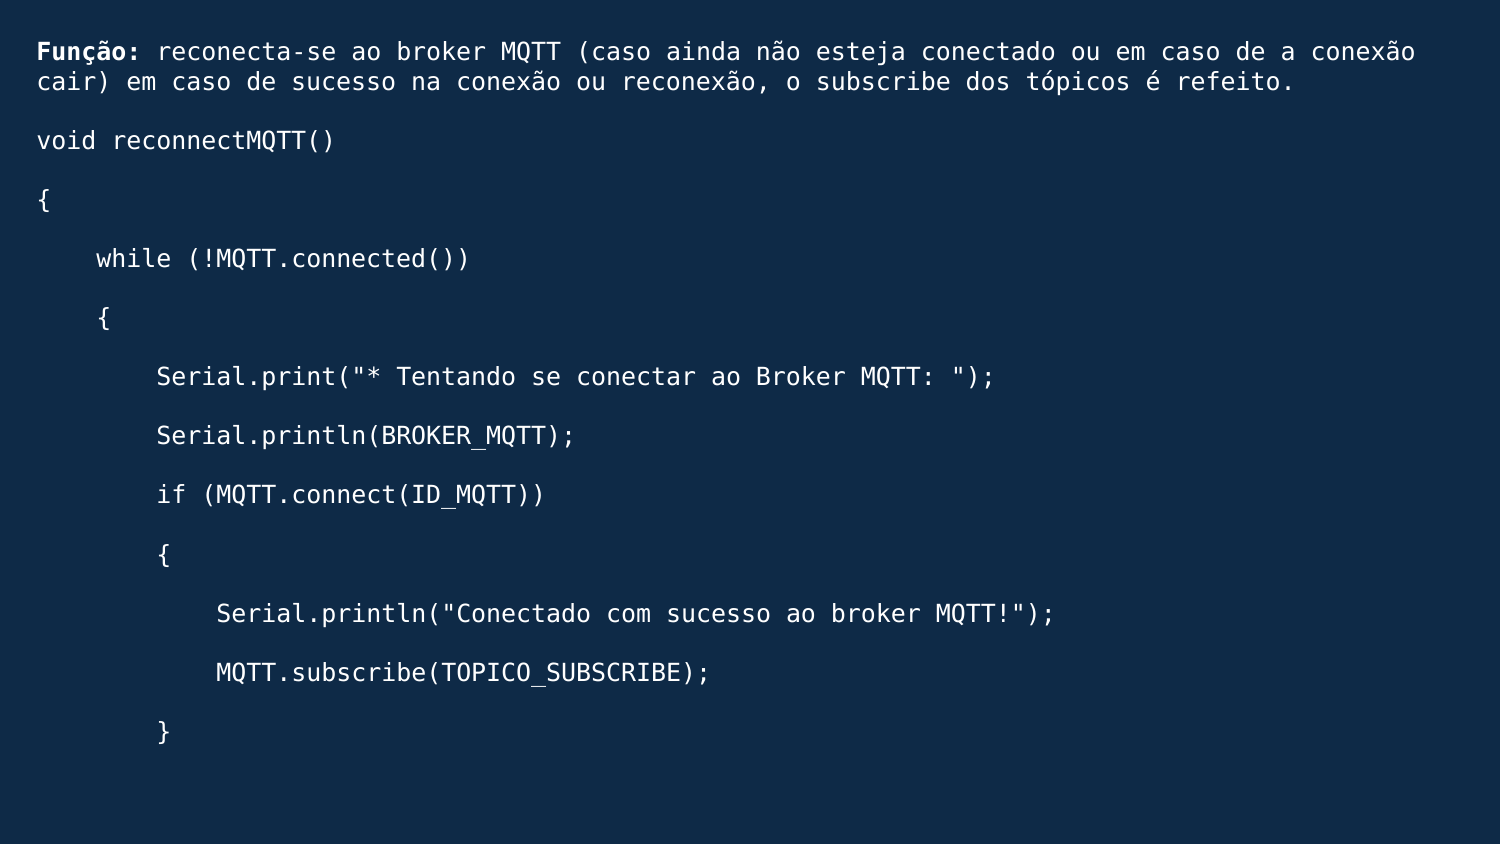

Função: reconecta-se ao broker MQTT (caso ainda não esteja conectado ou em caso de a conexão cair) em caso de sucesso na conexão ou reconexão, o subscribe dos tópicos é refeito.
void reconnectMQTT()
{
    while (!MQTT.connected())
    {
        Serial.print("* Tentando se conectar ao Broker MQTT: ");
        Serial.println(BROKER_MQTT);
        if (MQTT.connect(ID_MQTT))
        {
            Serial.println("Conectado com sucesso ao broker MQTT!");
            MQTT.subscribe(TOPICO_SUBSCRIBE);
        }